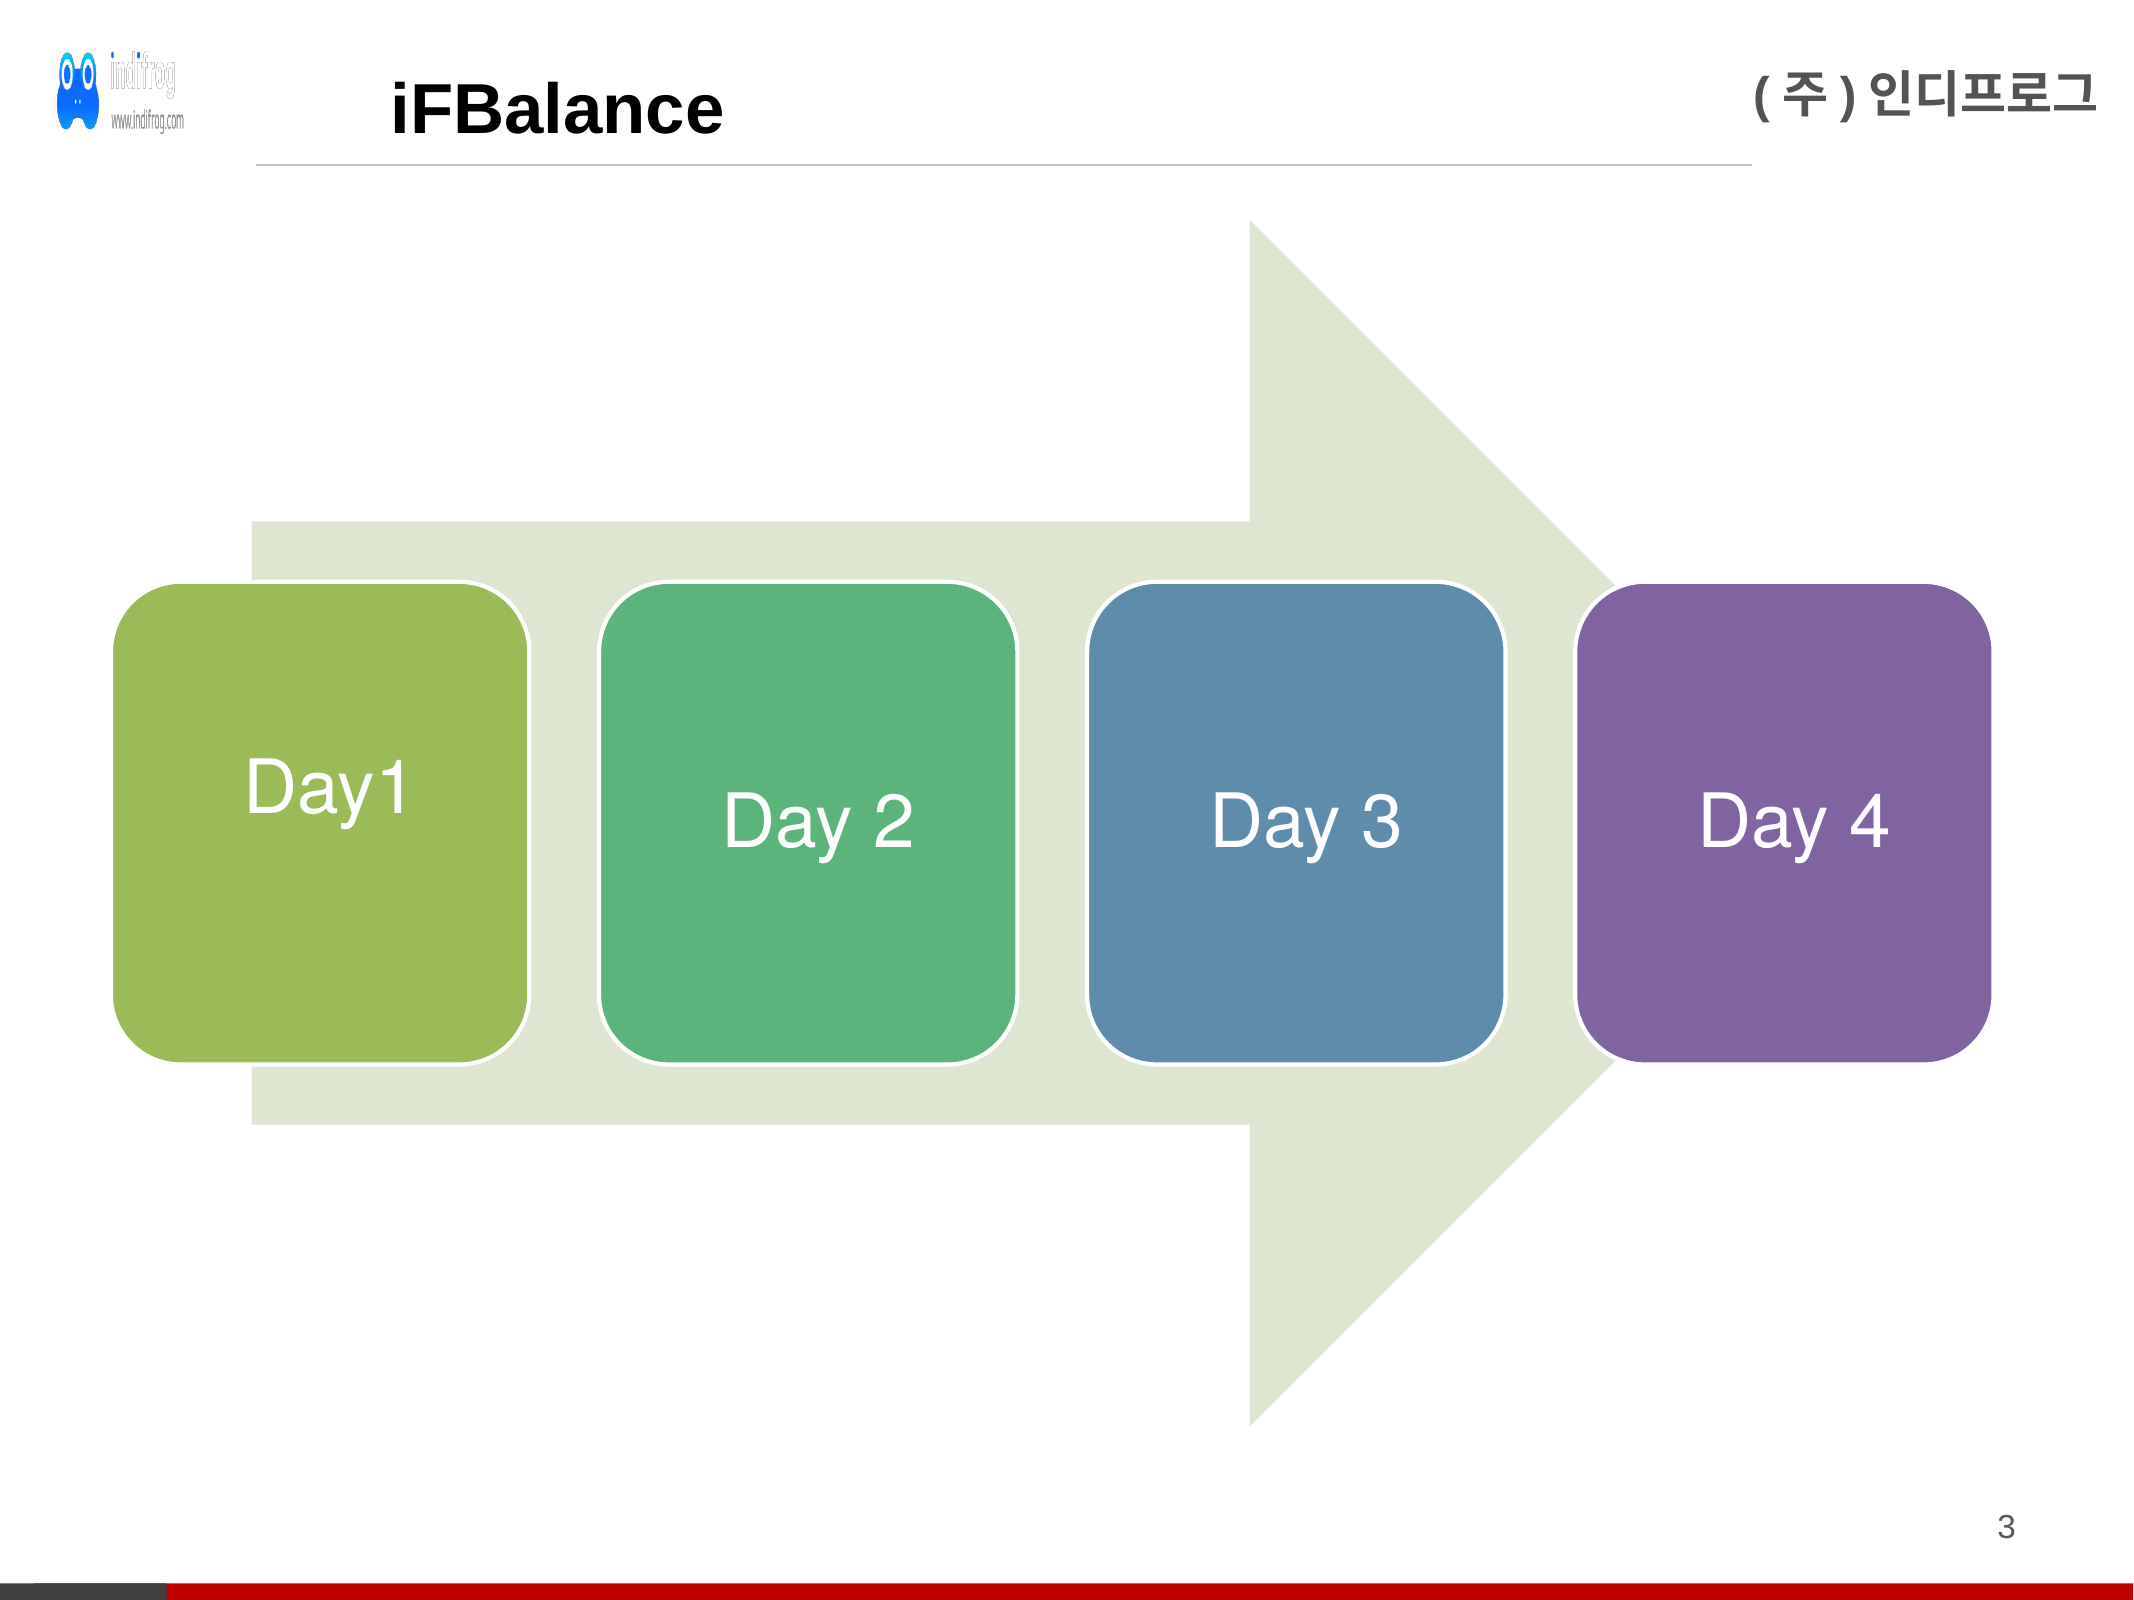

iFBalance
Day1

Day 2
Day 3
Day 4
3